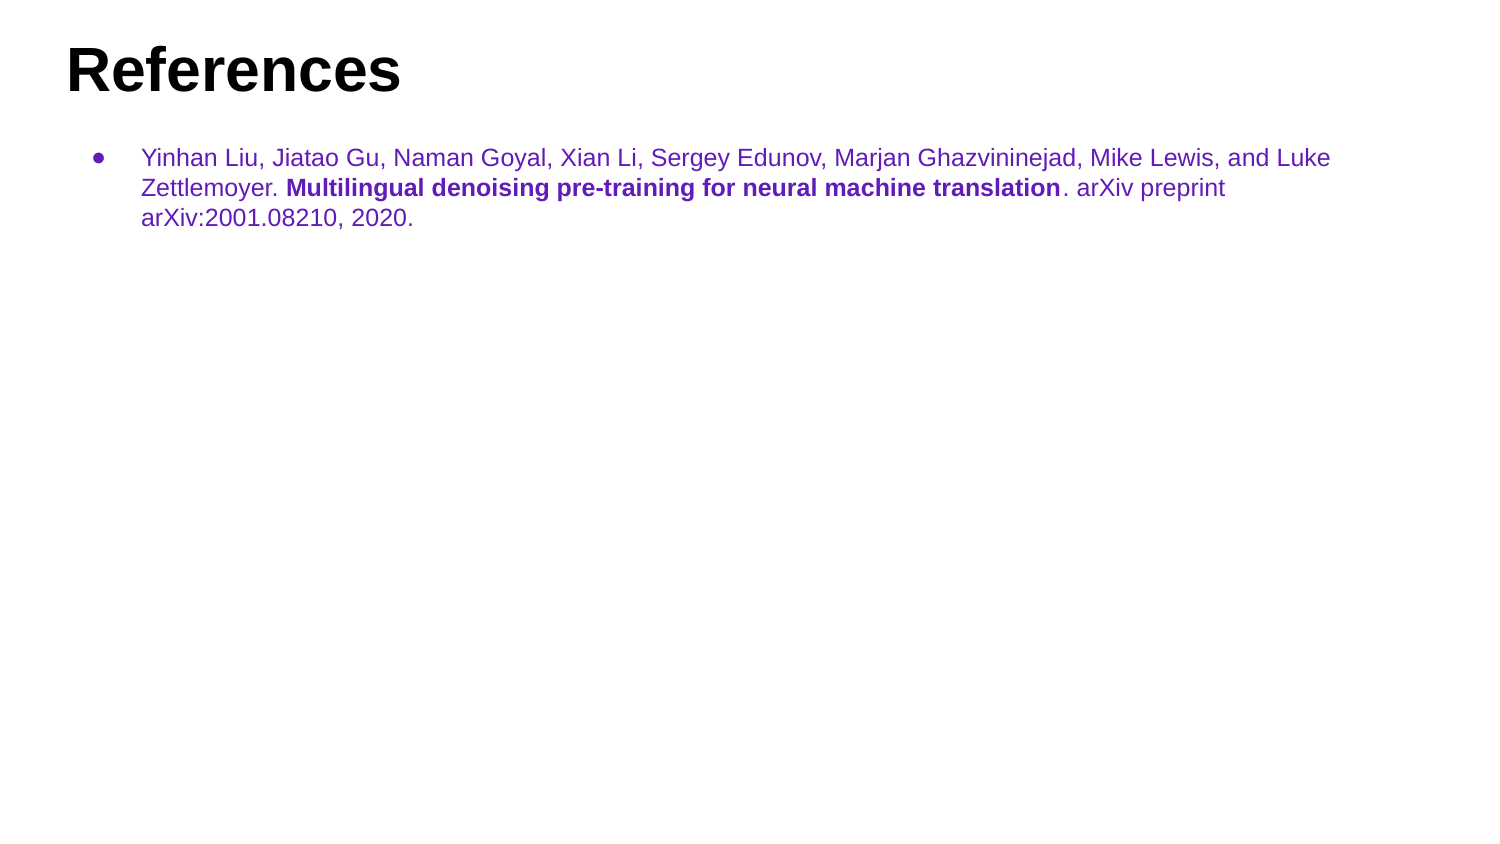

# References
Yinhan Liu, Jiatao Gu, Naman Goyal, Xian Li, Sergey Edunov, Marjan Ghazvininejad, Mike Lewis, and Luke Zettlemoyer. Multilingual denoising pre-training for neural machine translation. arXiv preprint arXiv:2001.08210, 2020.